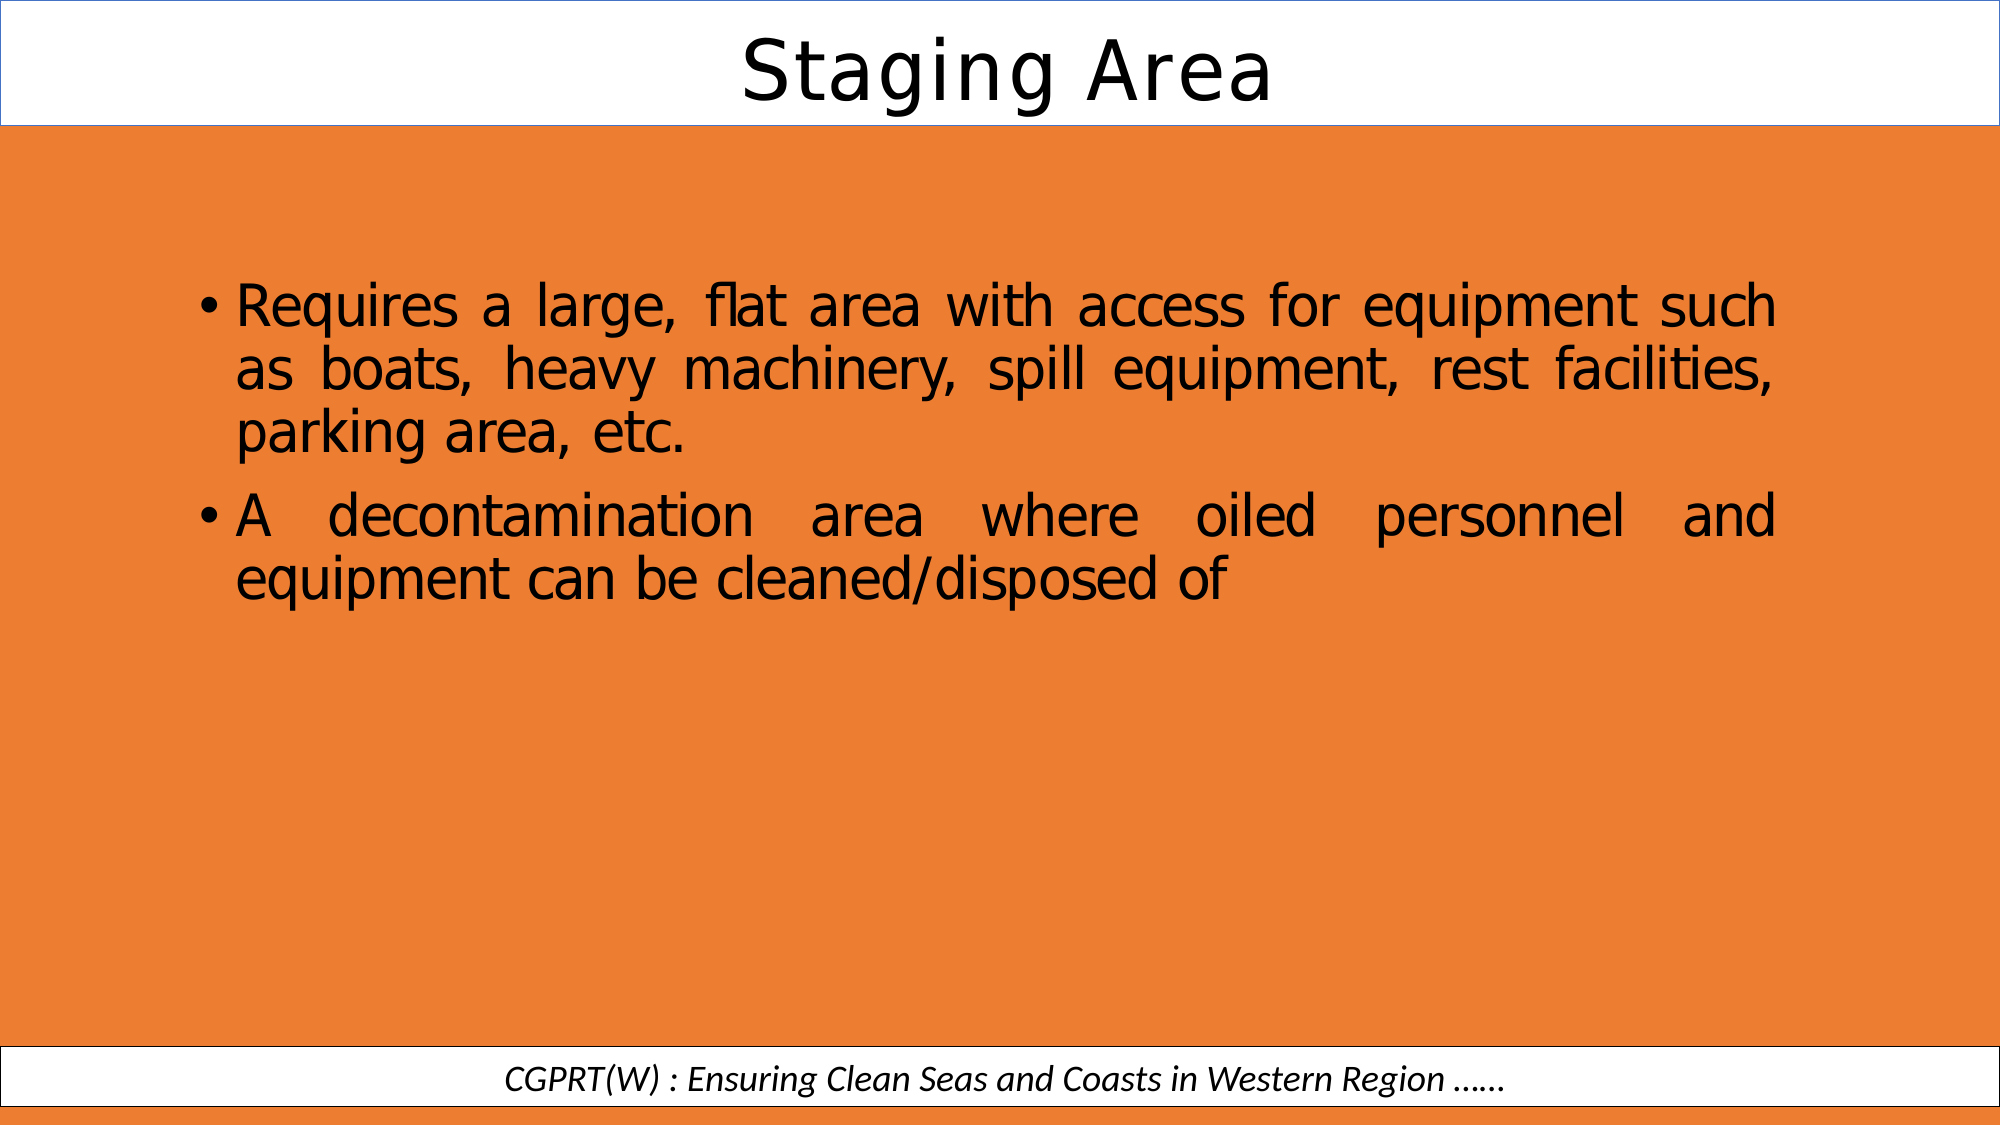

Staging Area
Requires a large, flat area with access for equipment such as boats, heavy machinery, spill equipment, rest facilities, parking area, etc.
A decontamination area where oiled personnel and equipment can be cleaned/disposed of
 CGPRT(W) : Ensuring Clean Seas and Coasts in Western Region ……